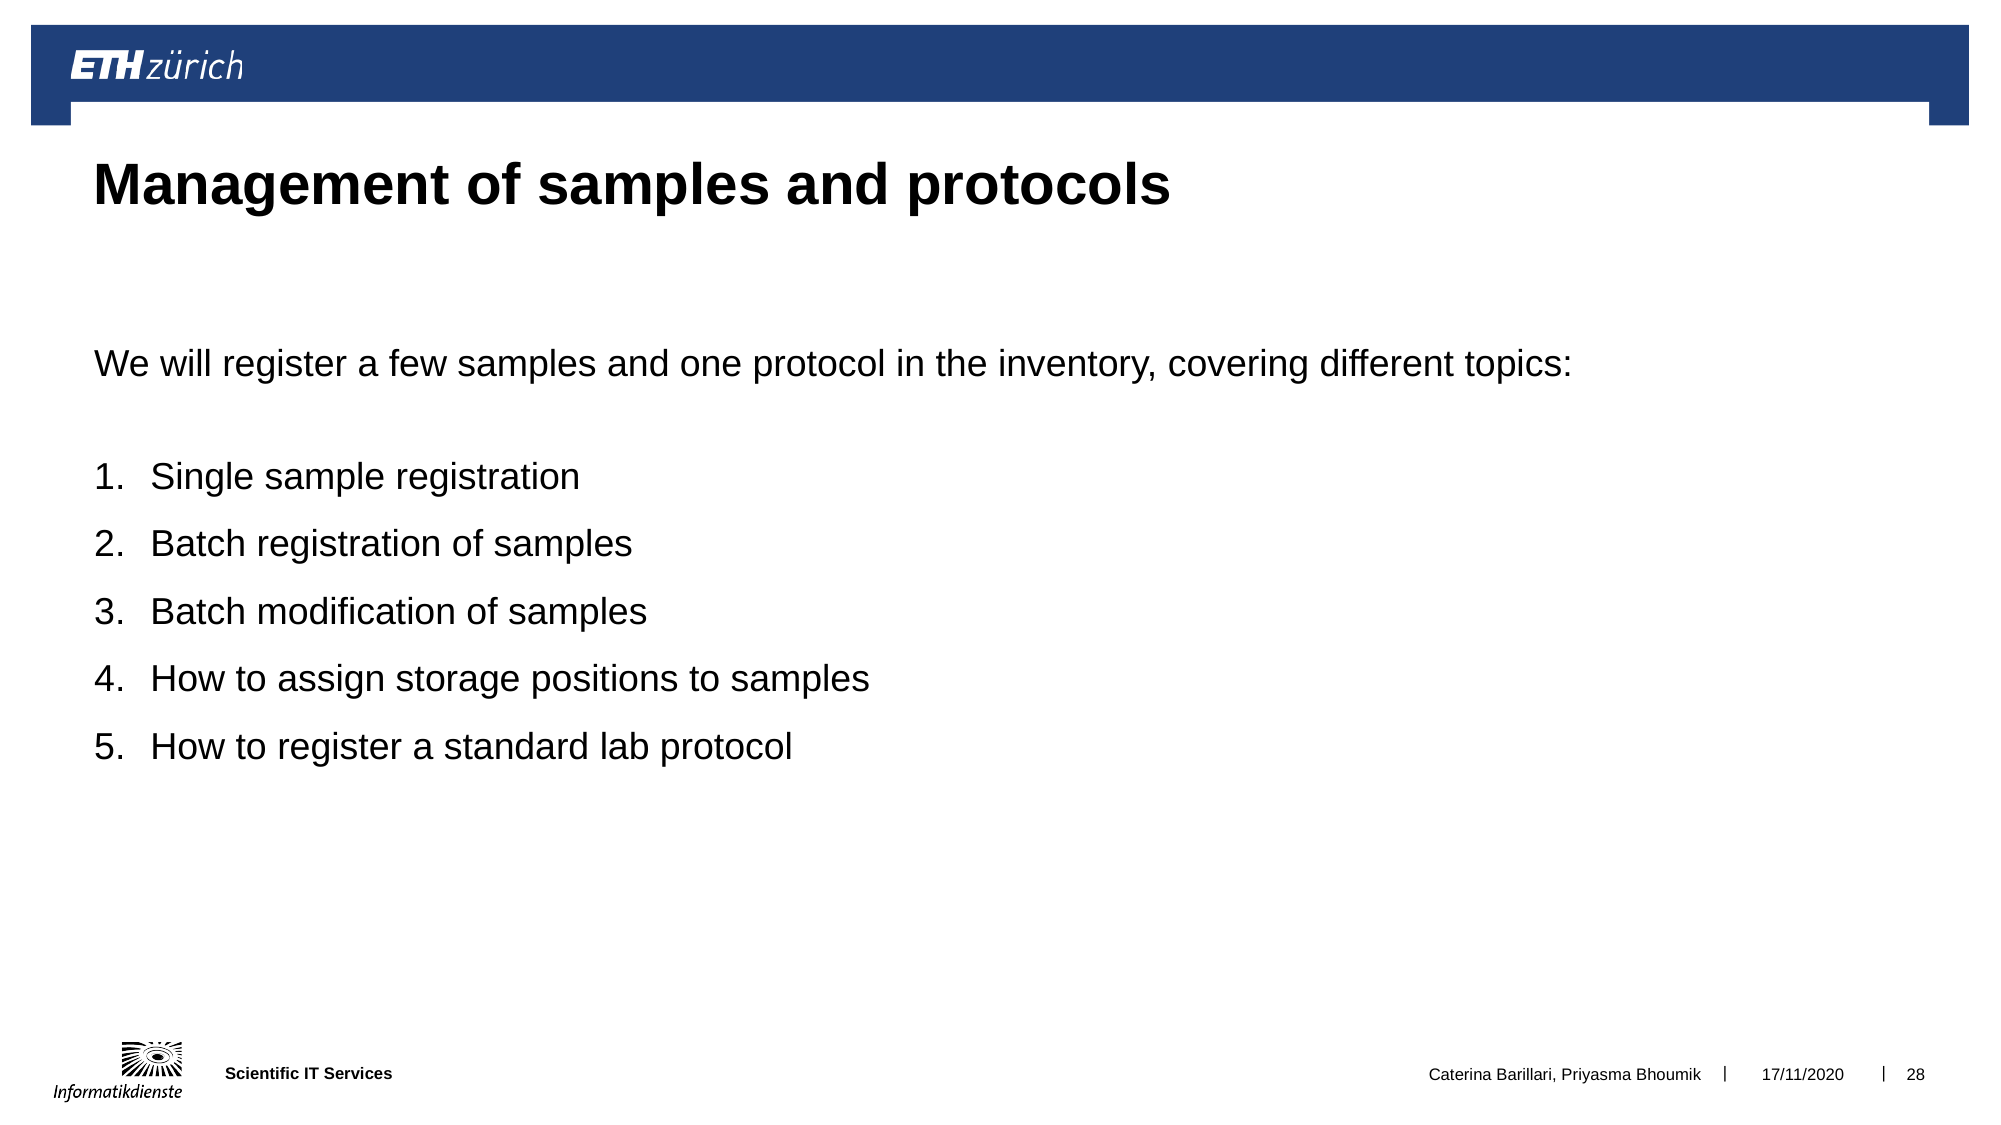

# Management of samples and protocols
We will register a few samples and one protocol in the inventory, covering different topics:

Single sample registration
Batch registration of samples
Batch modification of samples
How to assign storage positions to samples
How to register a standard lab protocol

Caterina Barillari, Priyasma Bhoumik
17/11/2020
28